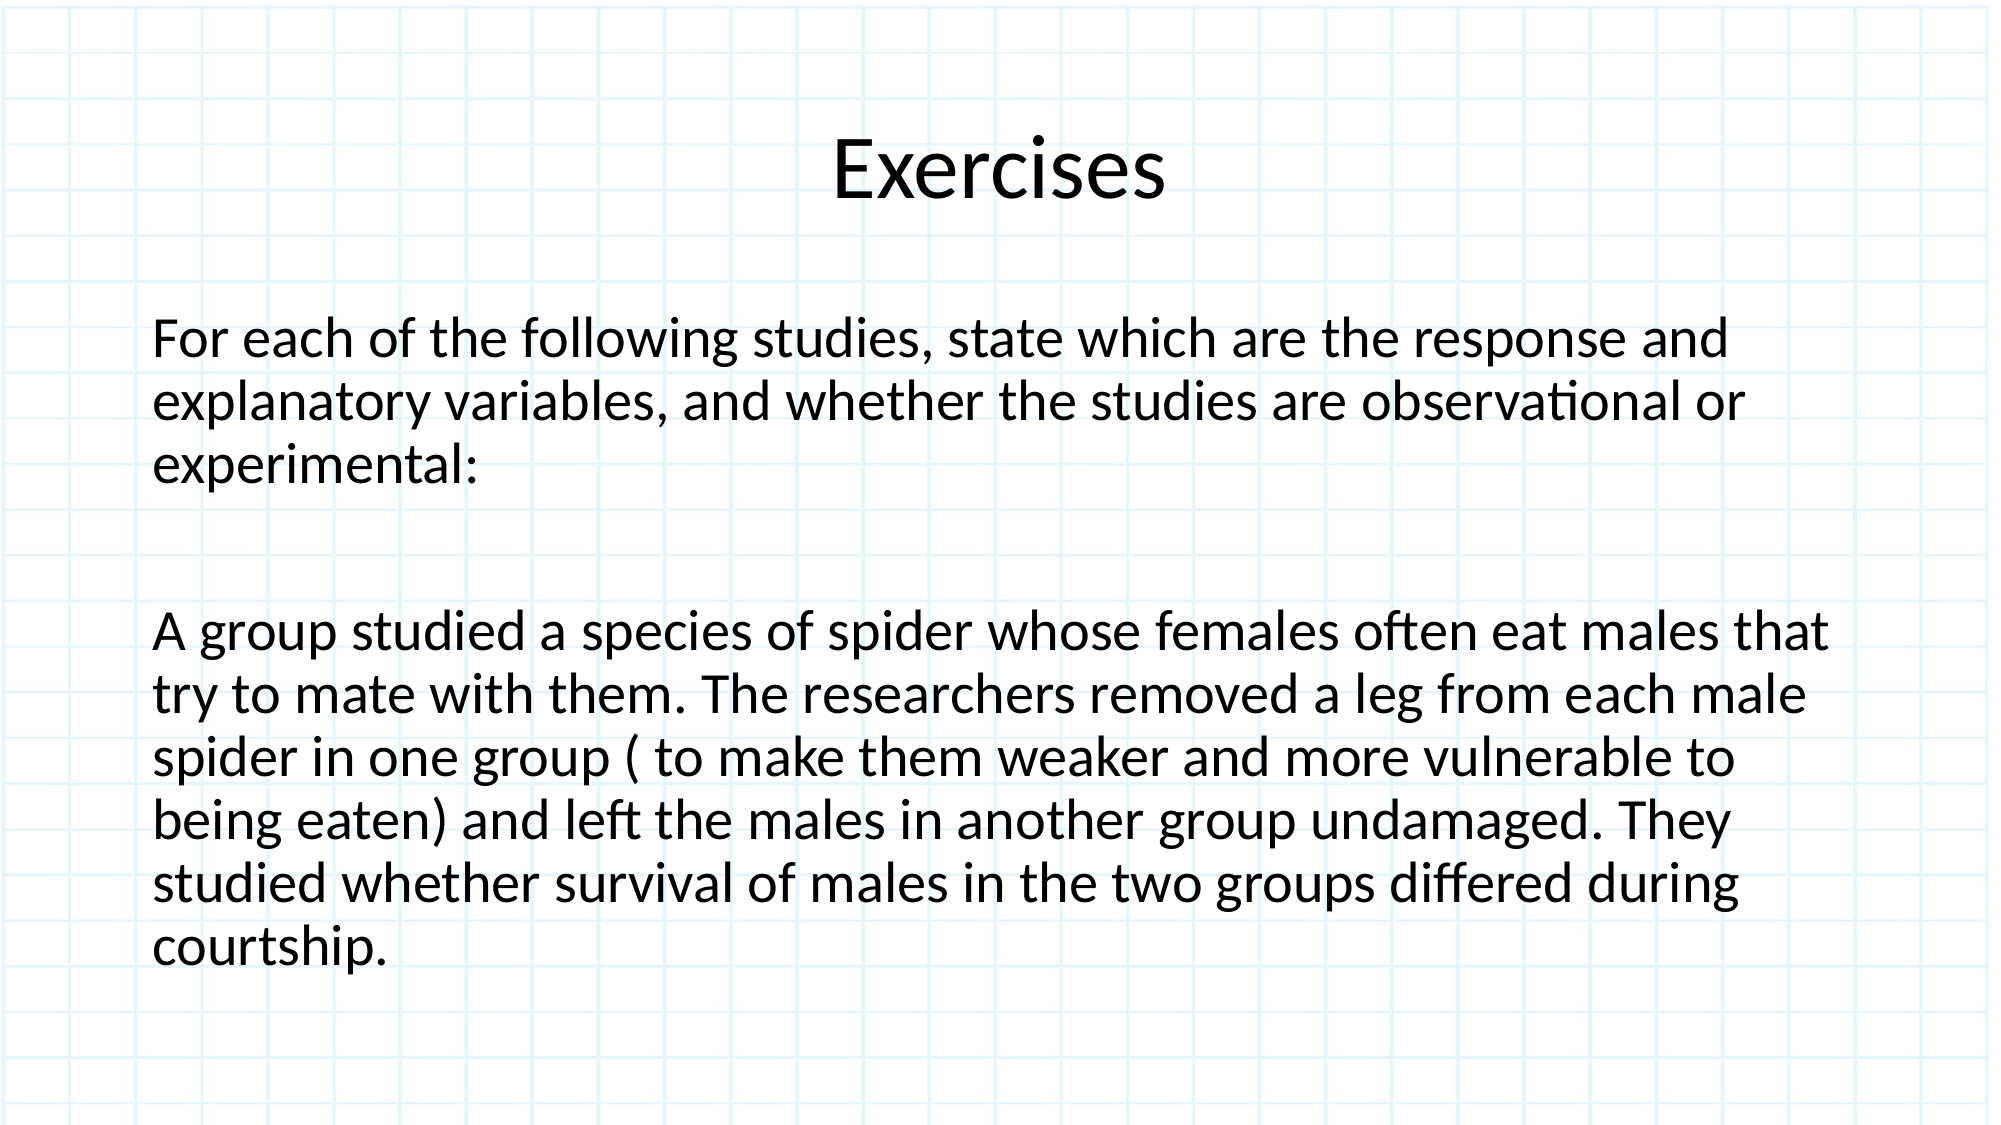

# Exercises
For each of the following studies, state which are the response and explanatory variables, and whether the studies are observational or experimental:

A group studied a species of spider whose females often eat males that try to mate with them. The researchers removed a leg from each male spider in one group ( to make them weaker and more vulnerable to being eaten) and left the males in another group undamaged. They studied whether survival of males in the two groups differed during courtship.